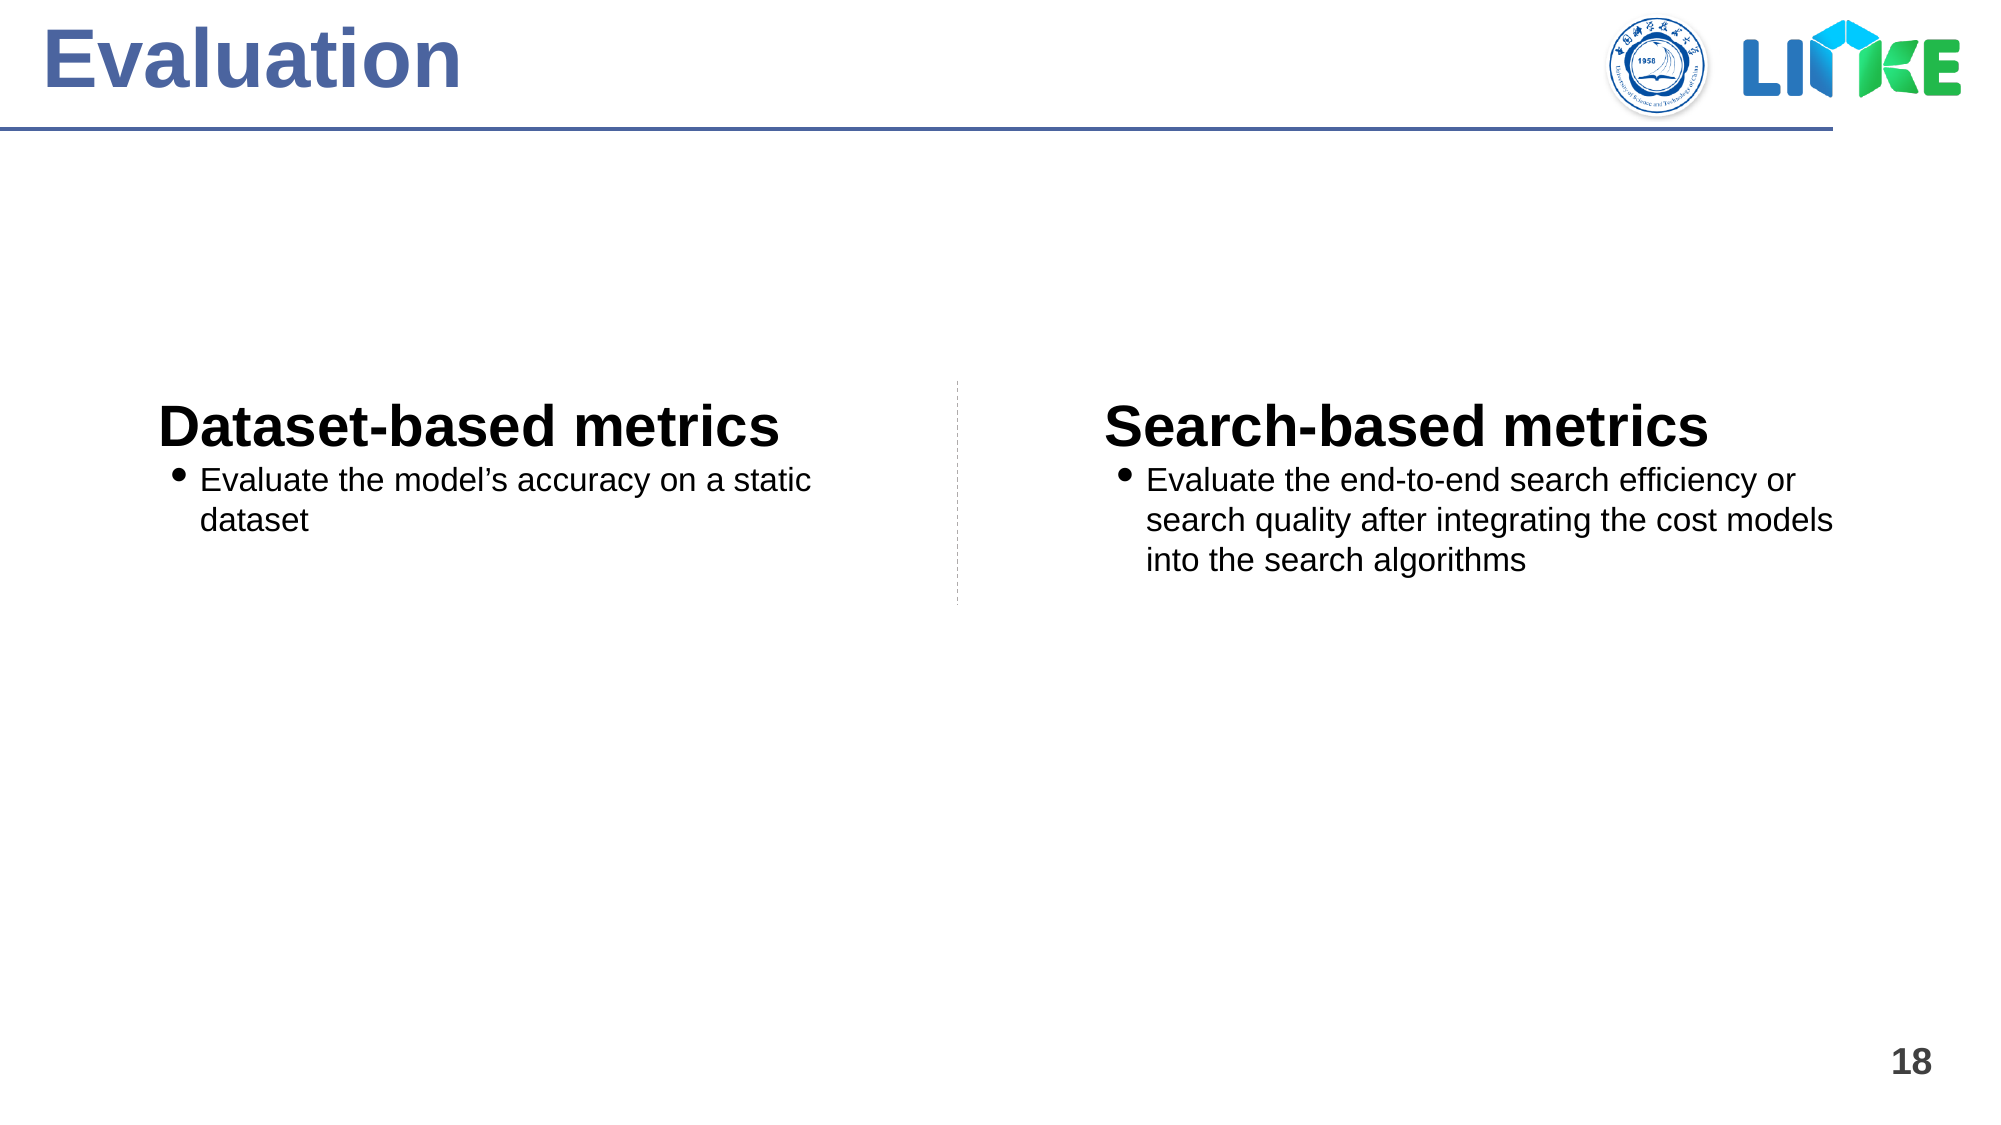

# Evaluation
Dataset-based metrics
Evaluate the model’s accuracy on a static dataset
Search-based metrics
Evaluate the end-to-end search efficiency or search quality after integrating the cost models into the search algorithms
18